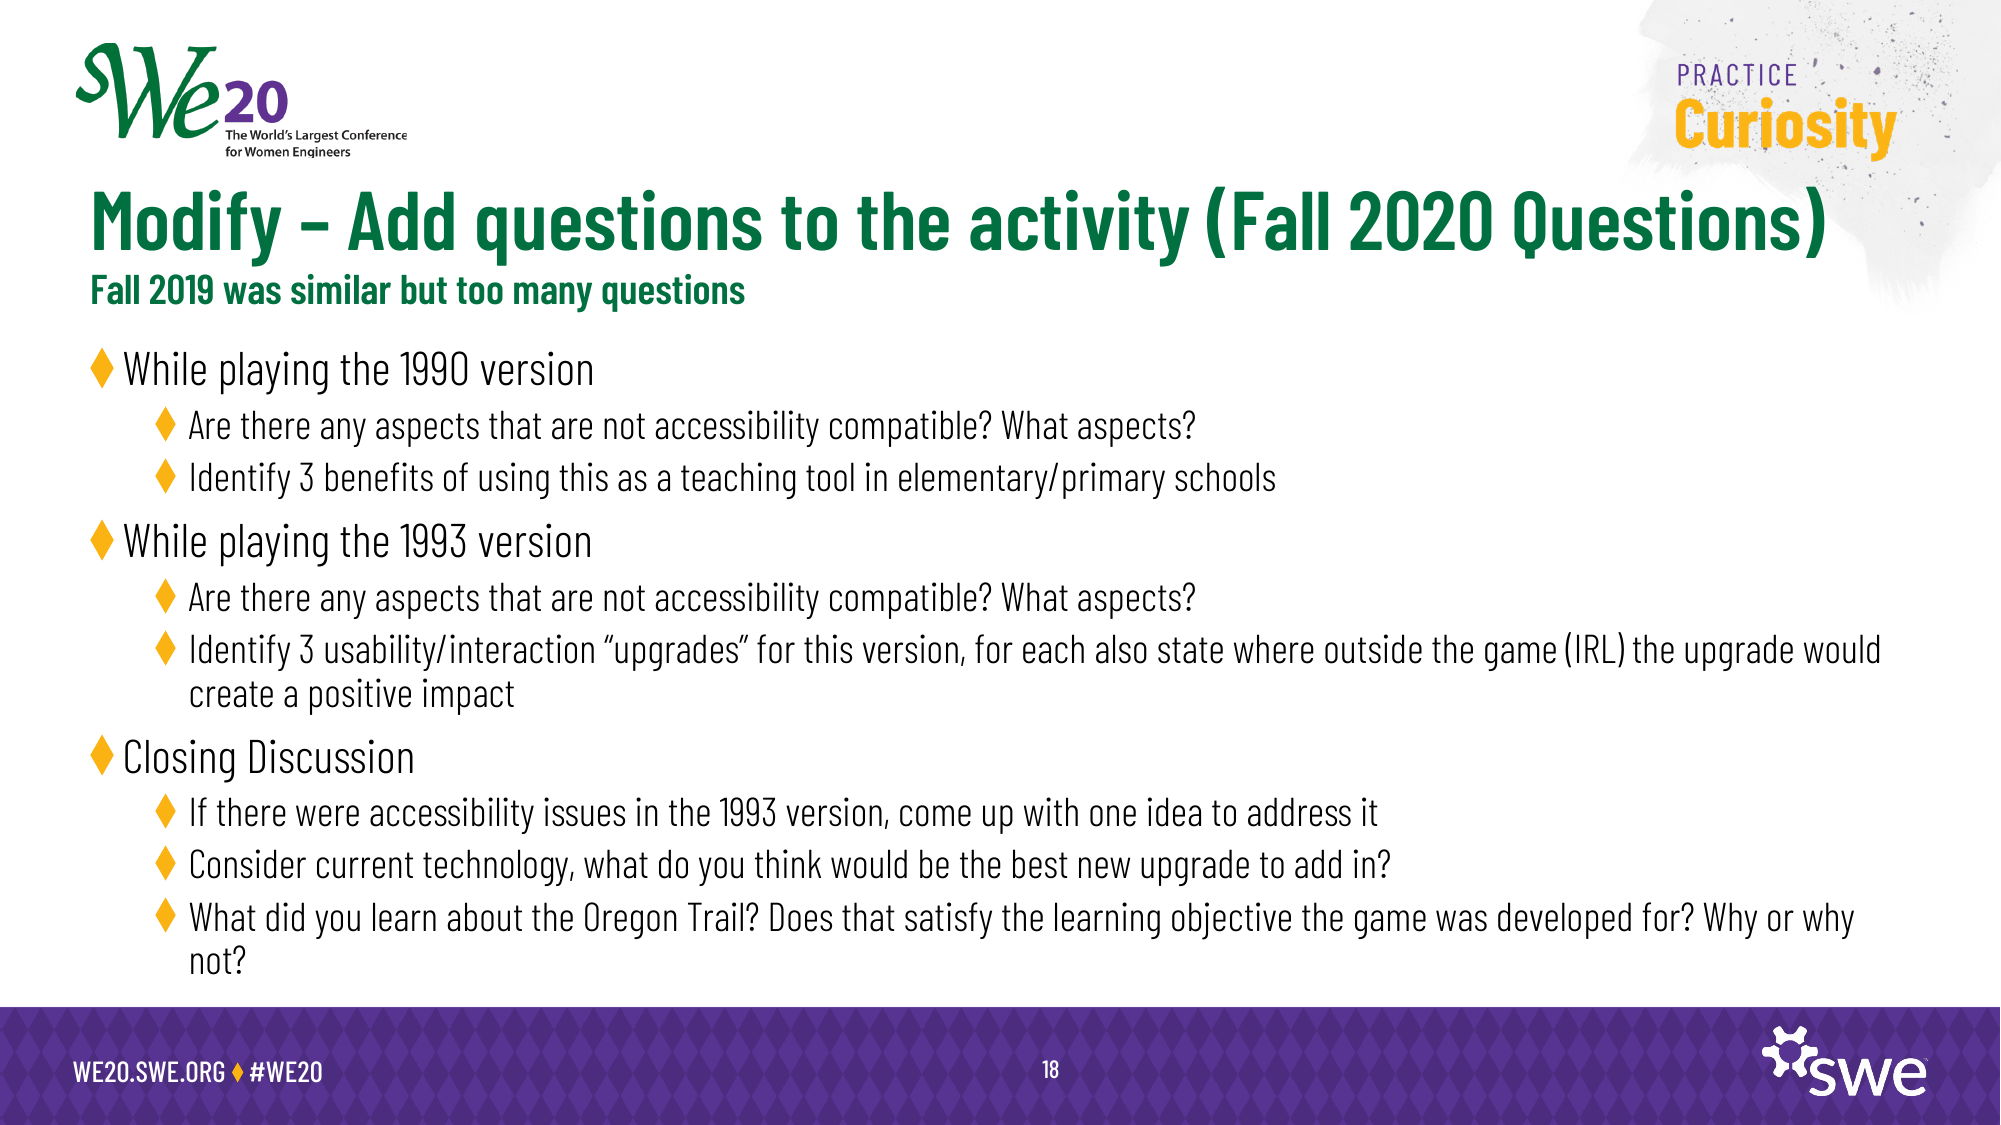

# Modify – Add questions to the activity (Fall 2020 Questions) Fall 2019 was similar but too many questions
While playing the 1990 version
Are there any aspects that are not accessibility compatible? What aspects?
Identify 3 benefits of using this as a teaching tool in elementary/primary schools
While playing the 1993 version
Are there any aspects that are not accessibility compatible? What aspects?
Identify 3 usability/interaction “upgrades” for this version, for each also state where outside the game (IRL) the upgrade would create a positive impact
Closing Discussion
If there were accessibility issues in the 1993 version, come up with one idea to address it
Consider current technology, what do you think would be the best new upgrade to add in?
What did you learn about the Oregon Trail? Does that satisfy the learning objective the game was developed for? Why or why not?

18
WE20.SWE.ORG    #WE20